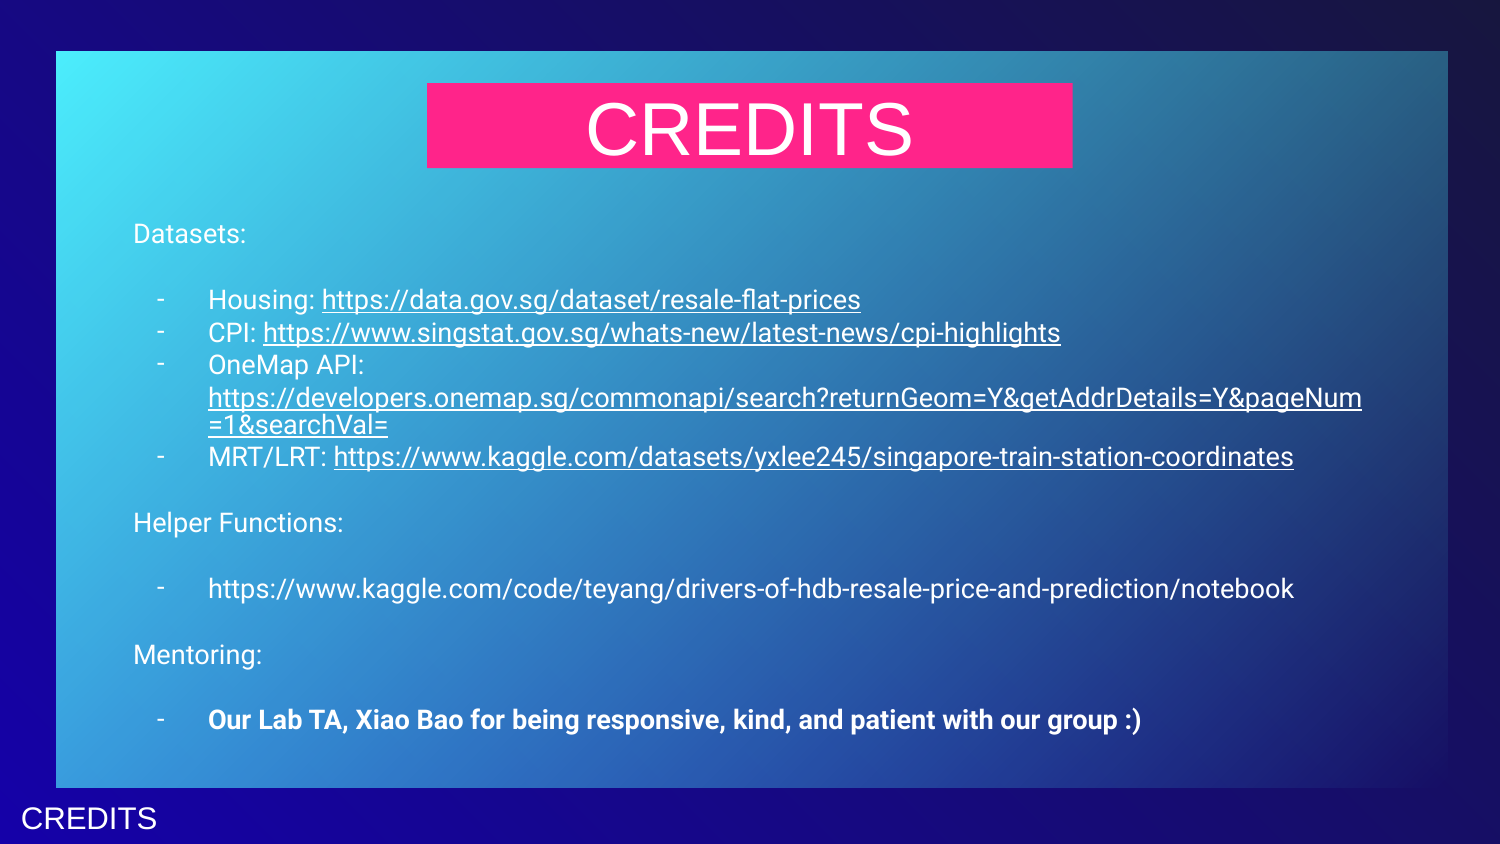

# CREDITS
Datasets:
Housing: https://data.gov.sg/dataset/resale-flat-prices
CPI: https://www.singstat.gov.sg/whats-new/latest-news/cpi-highlights
OneMap API: https://developers.onemap.sg/commonapi/search?returnGeom=Y&getAddrDetails=Y&pageNum=1&searchVal=
MRT/LRT: https://www.kaggle.com/datasets/yxlee245/singapore-train-station-coordinates
Helper Functions:
https://www.kaggle.com/code/teyang/drivers-of-hdb-resale-price-and-prediction/notebook
Mentoring:
Our Lab TA, Xiao Bao for being responsive, kind, and patient with our group :)
CREDITS